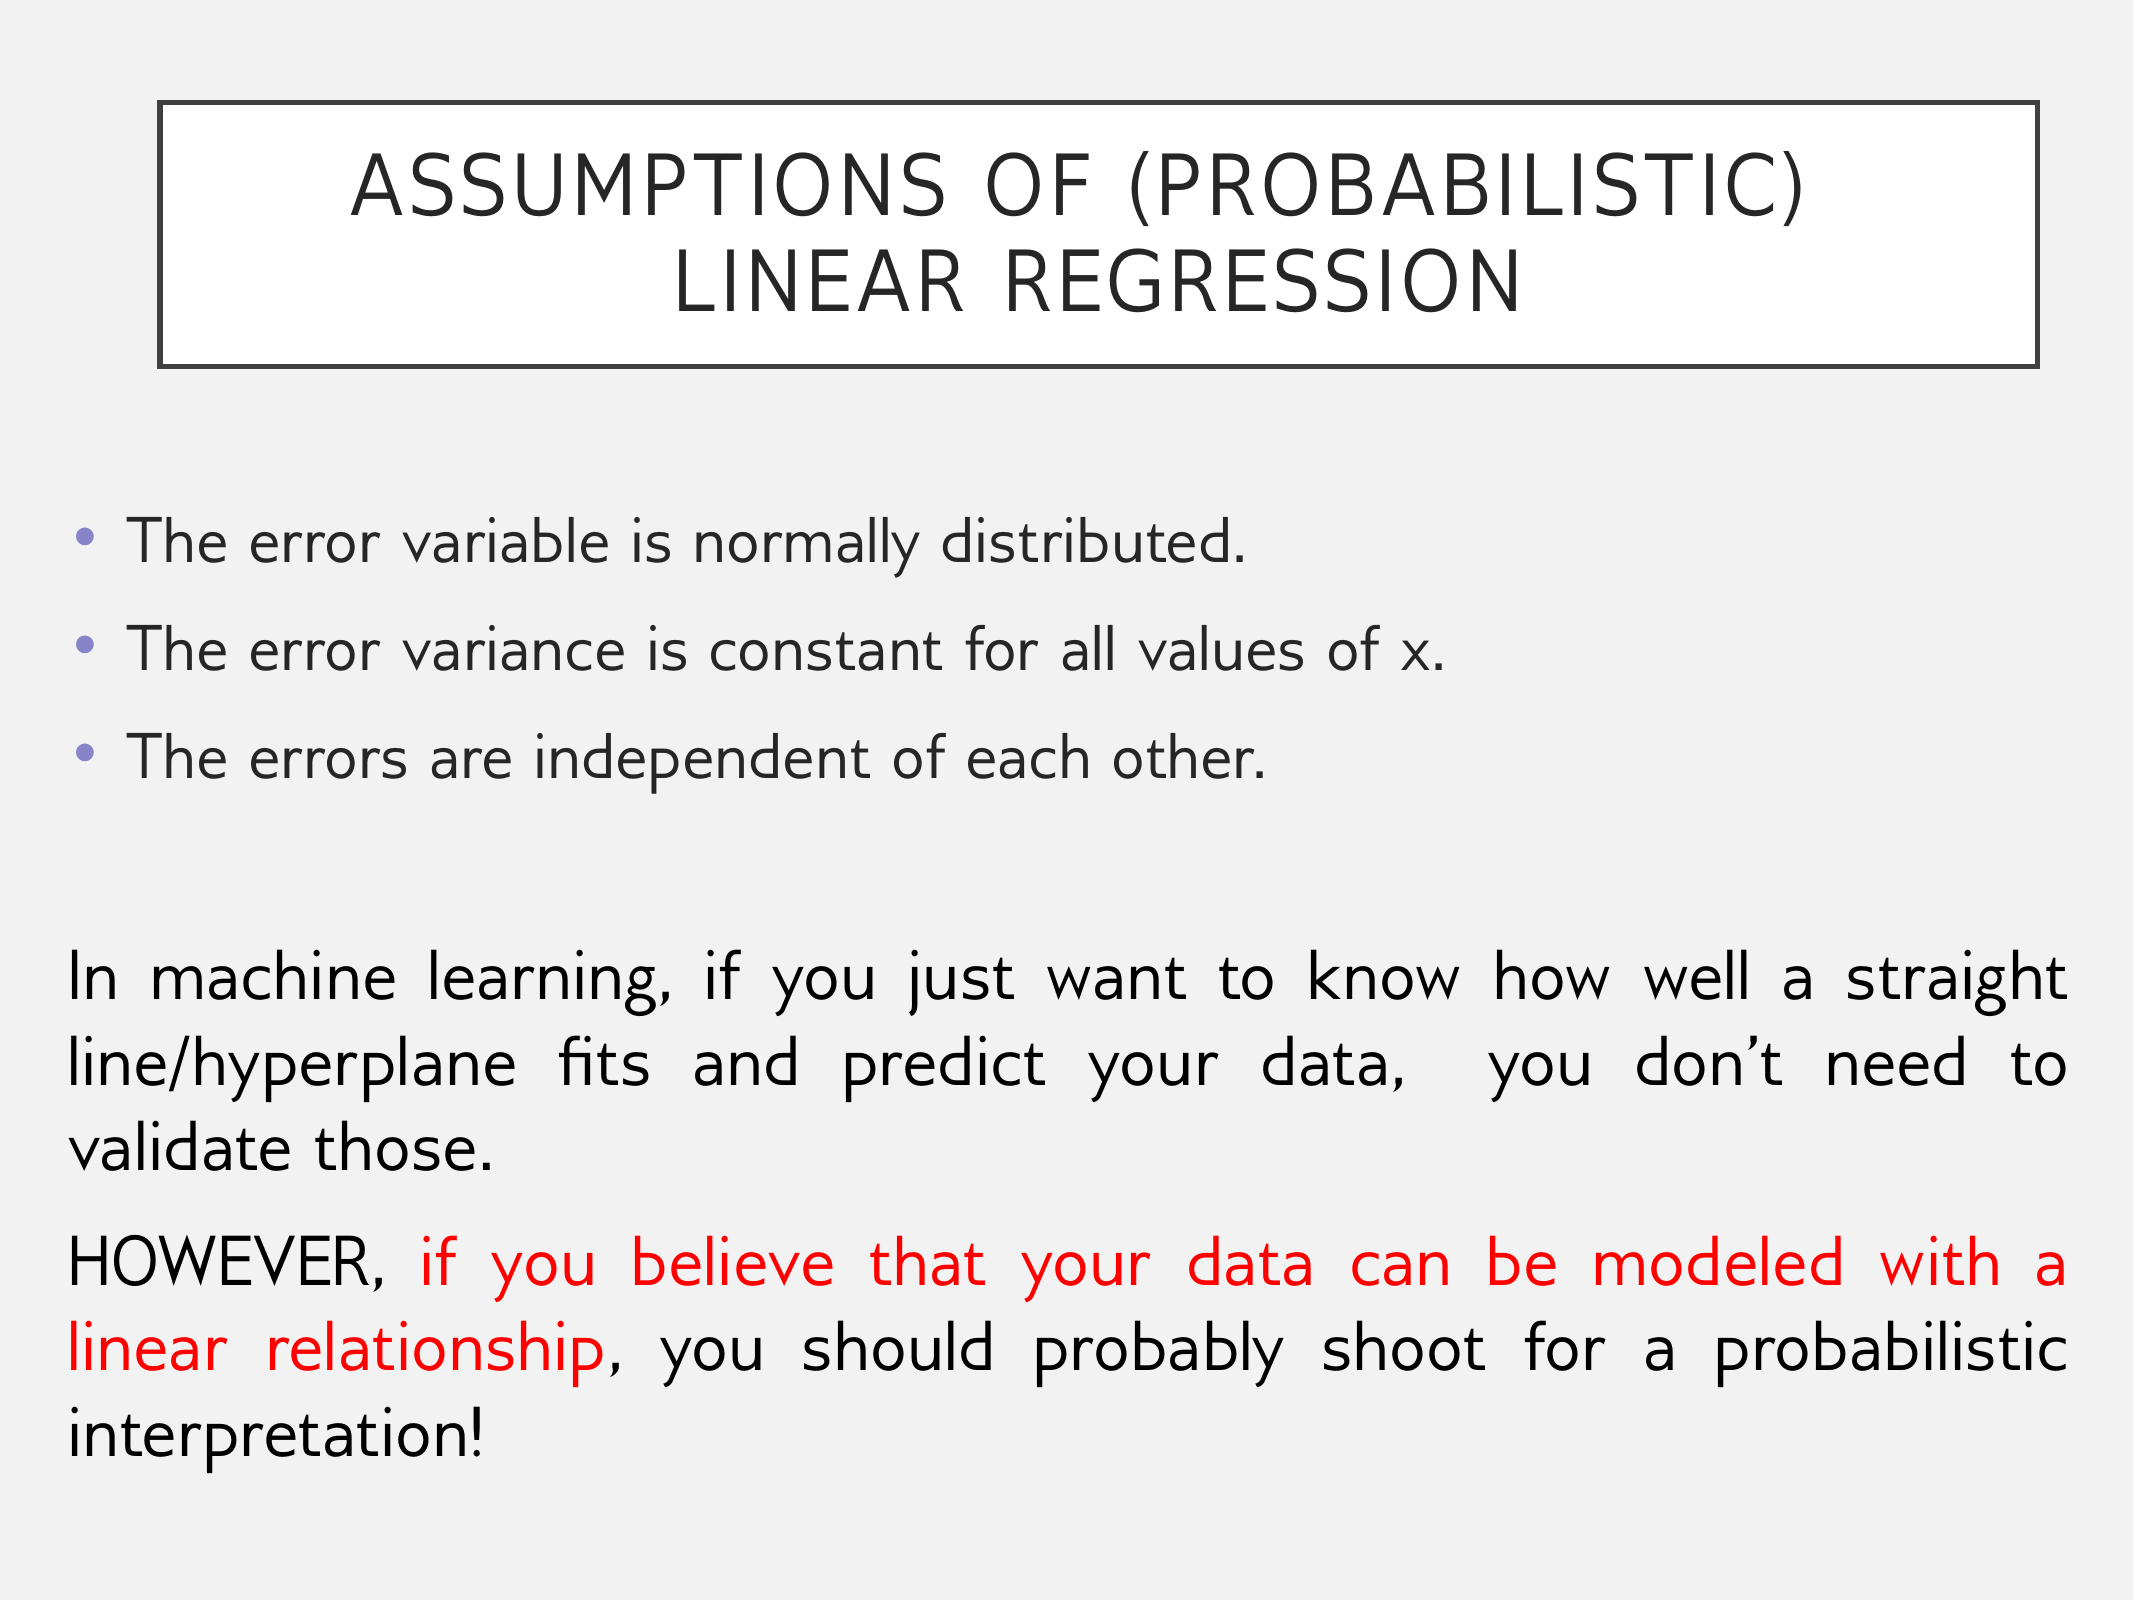

# Assumptions of (probabilistic) linear regression

The error variable is normally distributed.
The error variance is constant for all values of x.
The errors are independent of each other.

In machine learning, if you just want to know how well a straight line/hyperplane fits and predict your data,  you don’t need to validate those.
HOWEVER, if you believe that your data can be modeled with a linear relationship, you should probably shoot for a probabilistic interpretation!